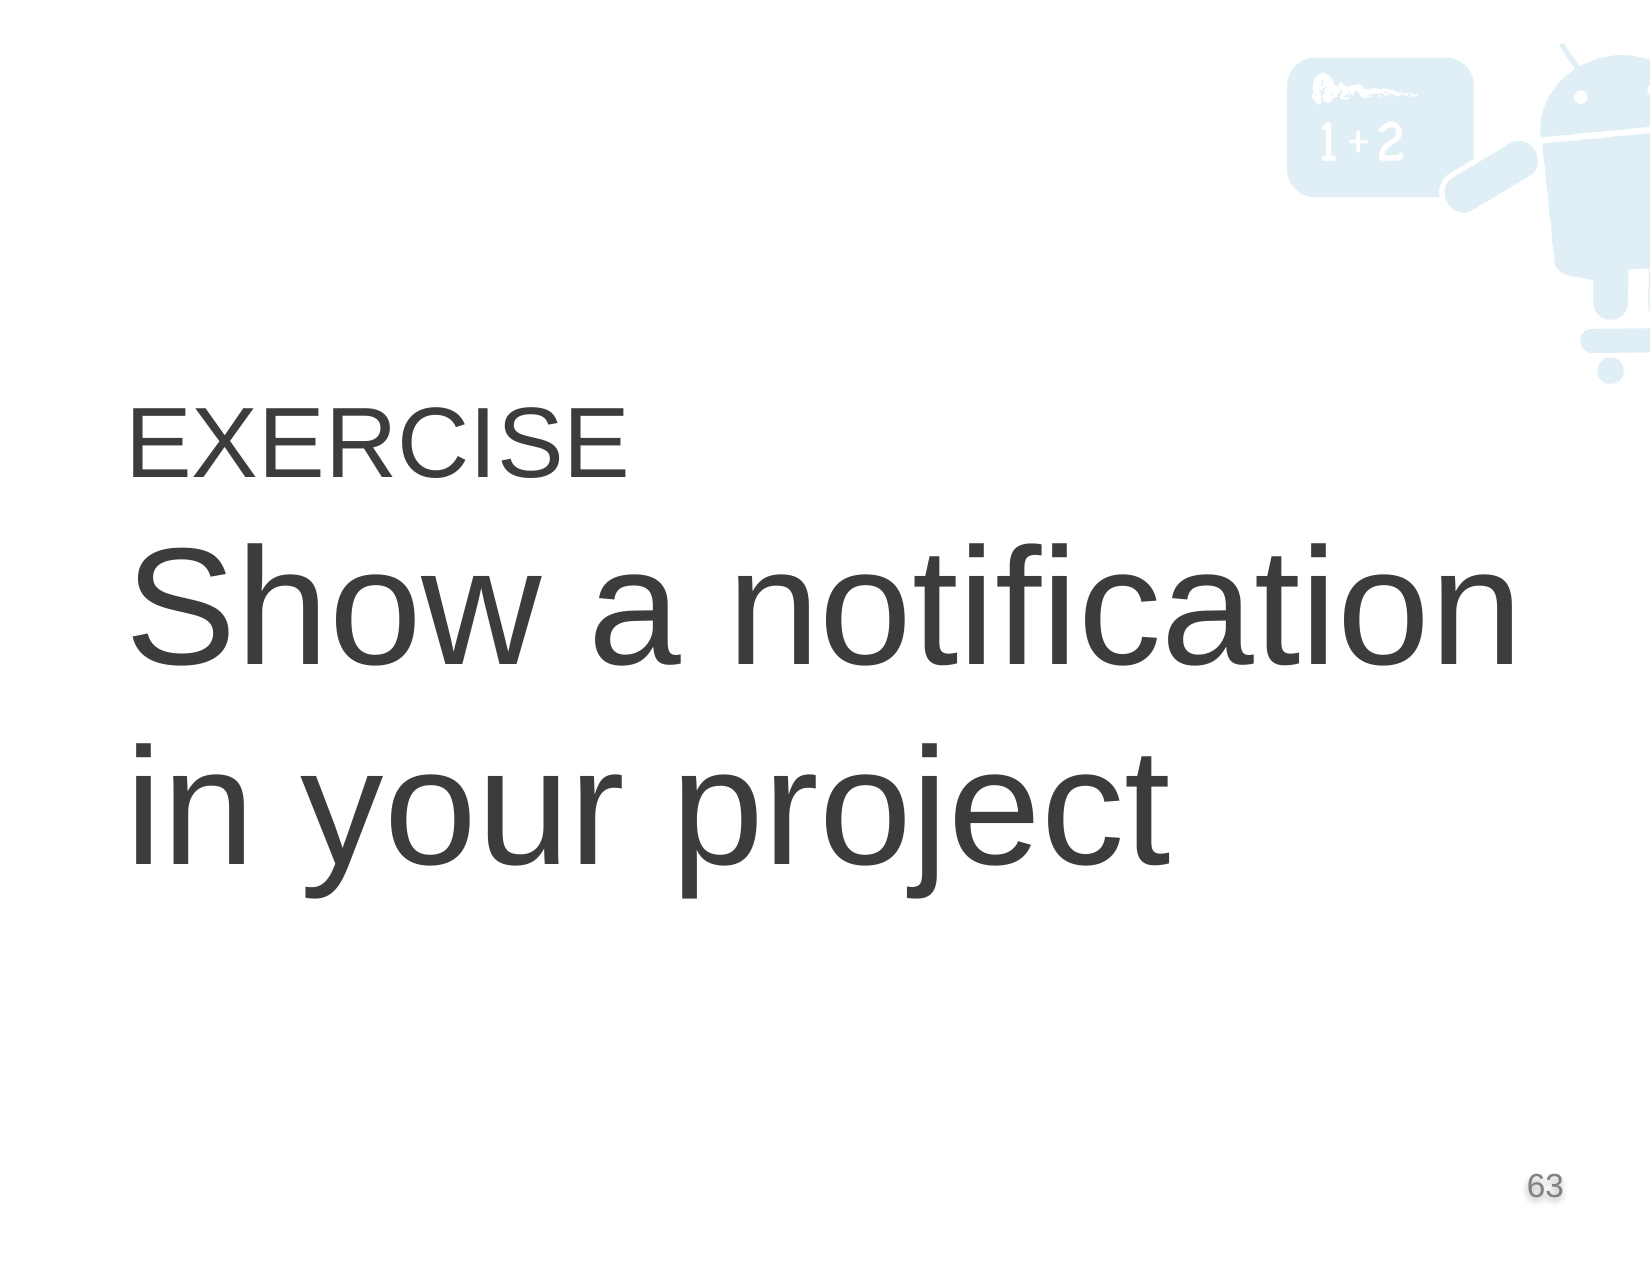

EXERCISE
Show a notification in your project